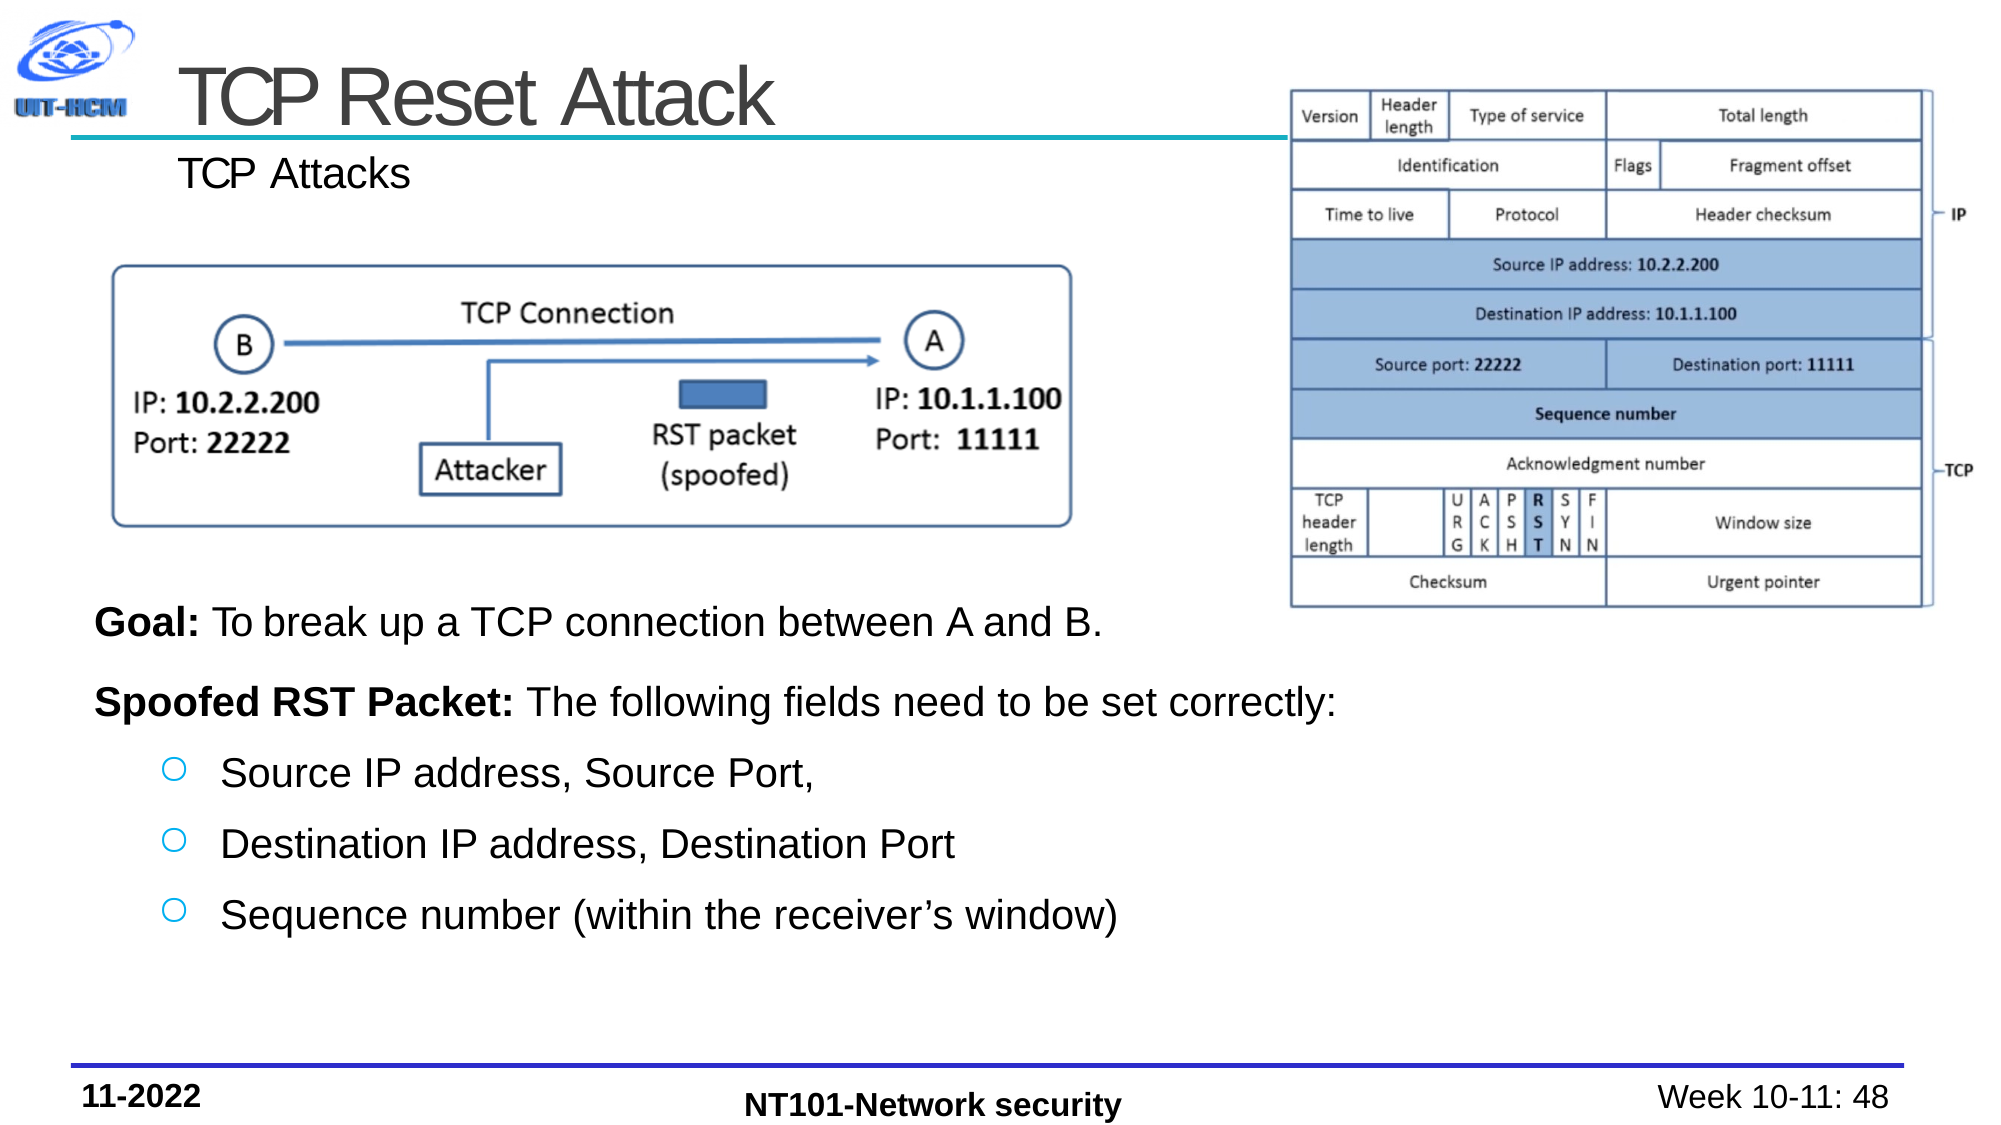

# TCP Reset Attack
TCP Attacks

Goal: To break up a TCP connection between A and B.
Spoofed RST Packet: The following fields need to be set correctly:
Source IP address, Source Port,
Destination IP address, Destination Port
Sequence number (within the receiver’s window)